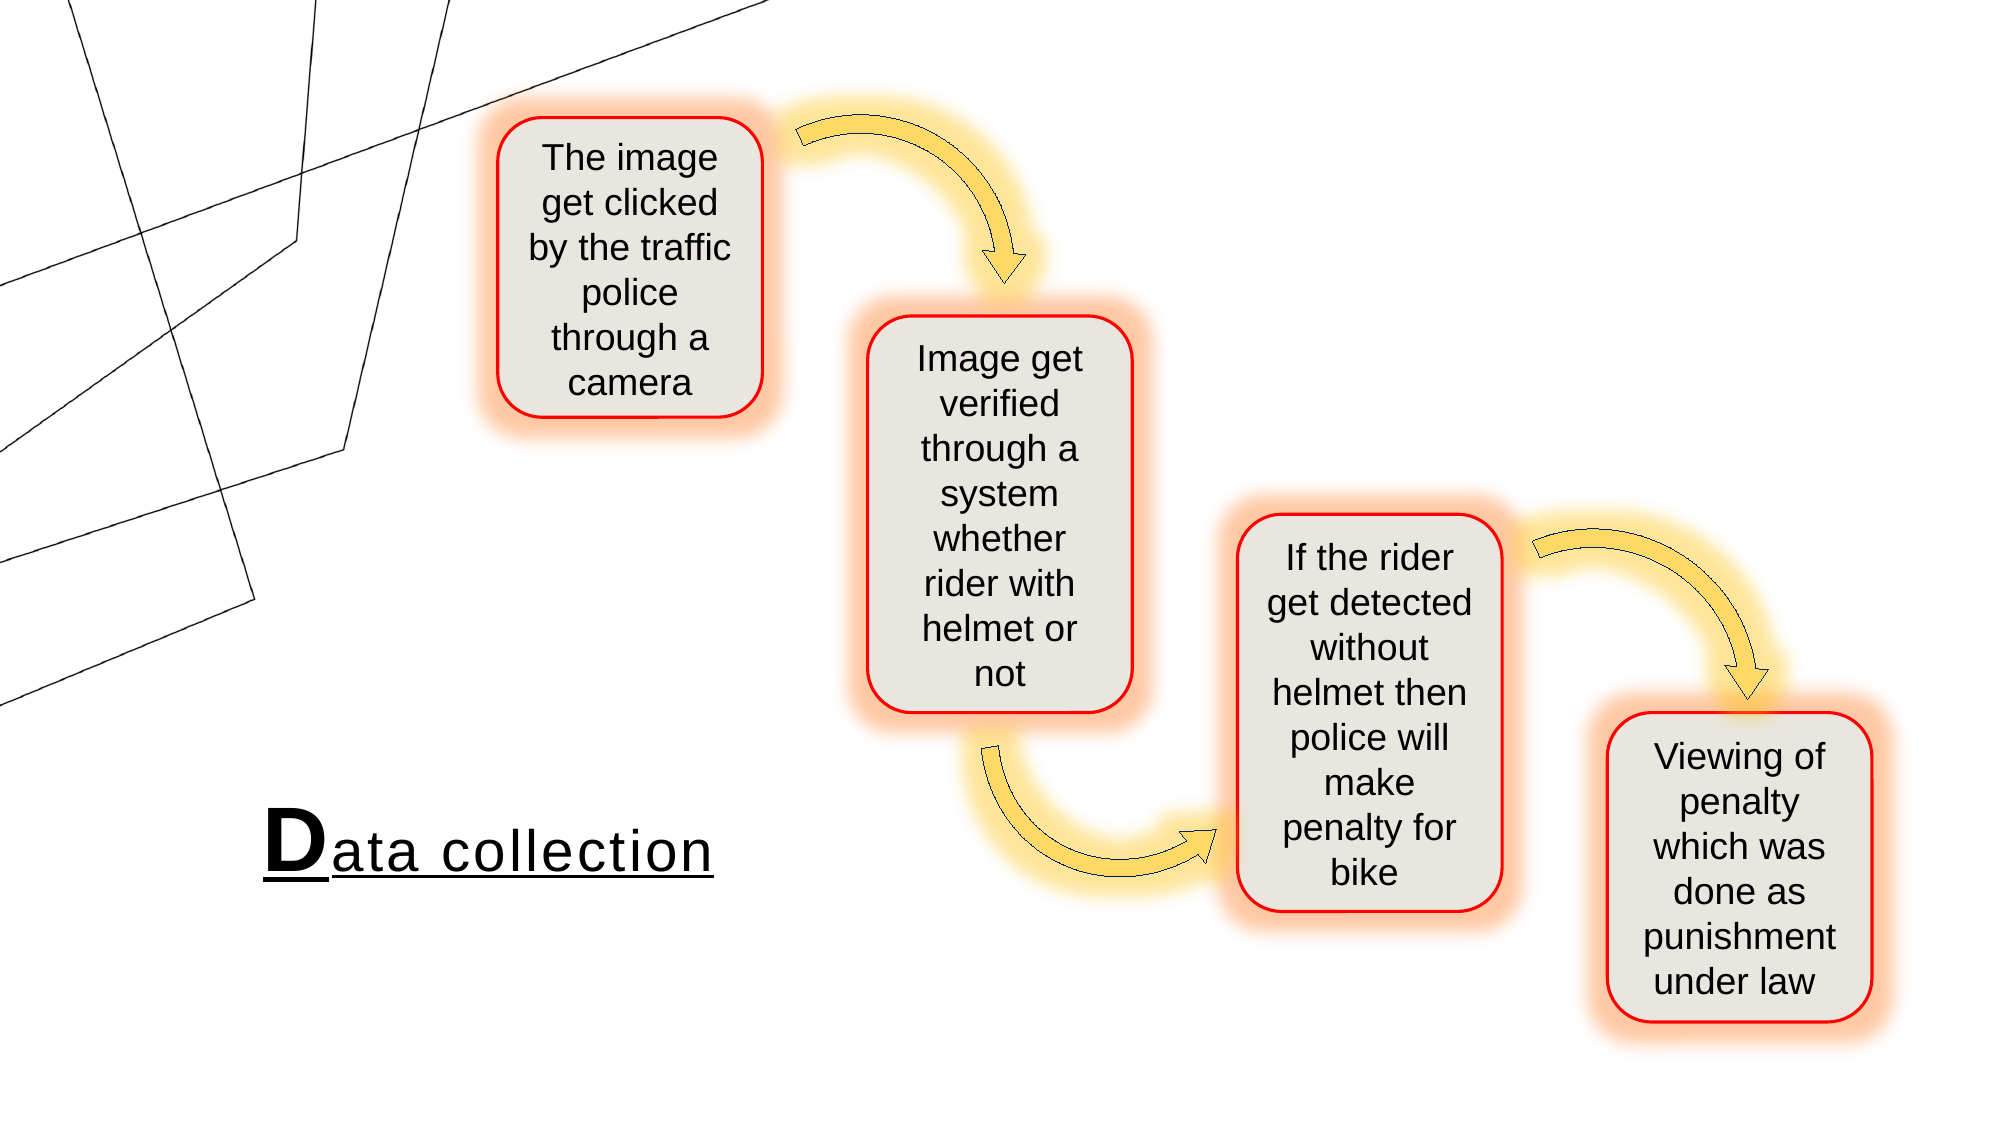

The image get clicked by the traffic police through a camera
Image get verified through a system whether rider with helmet or not
If the rider get detected without helmet then police will make penalty for bike

# Data collection
Viewing of penalty which was done as punishment under law